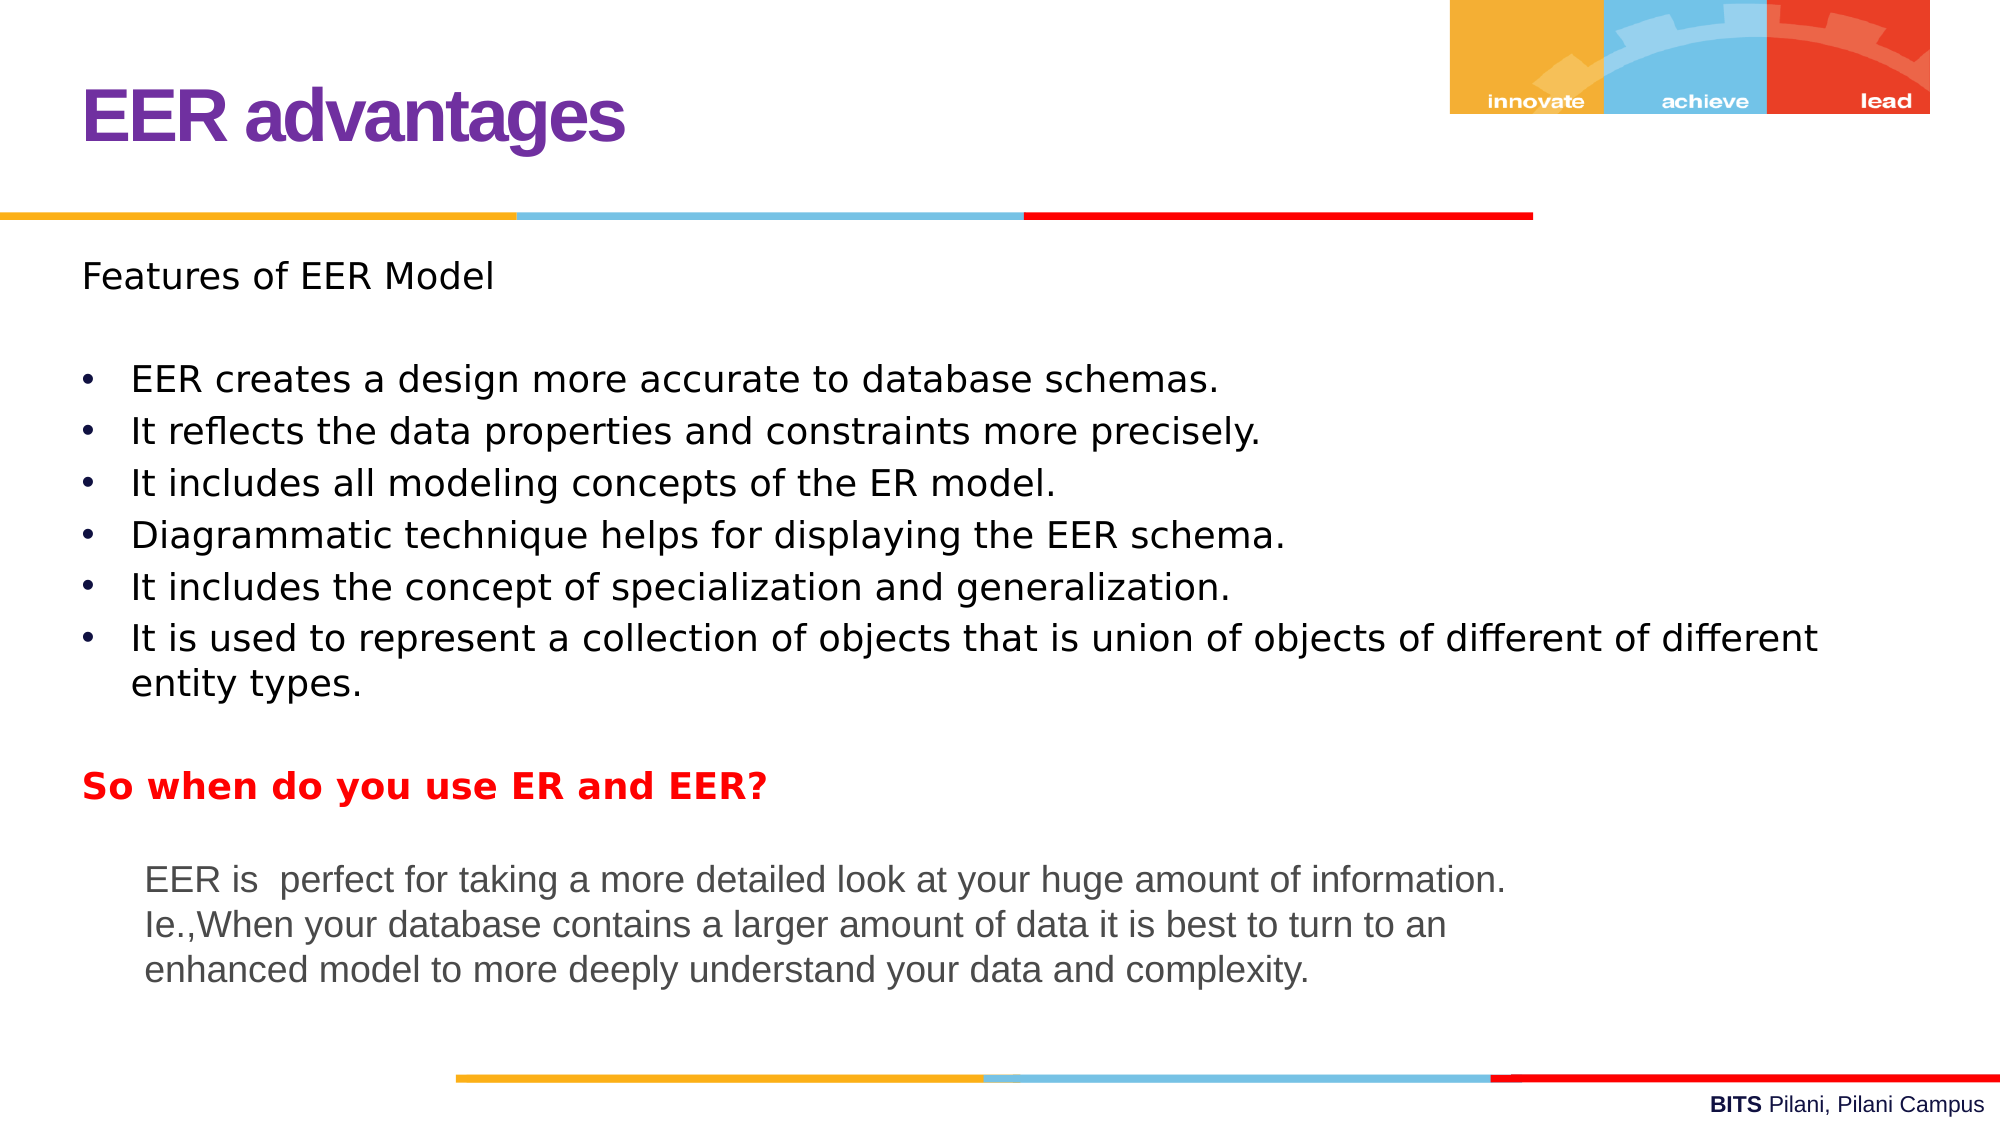

EER advantages
Features of EER Model

EER creates a design more accurate to database schemas.
It reflects the data properties and constraints more precisely.
It includes all modeling concepts of the ER model.
Diagrammatic technique helps for displaying the EER schema.
It includes the concept of specialization and generalization.
It is used to represent a collection of objects that is union of objects of different of different entity types.

So when do you use ER and EER?

EER is  perfect for taking a more detailed look at your huge amount of information. Ie.,When your database contains a larger amount of data it is best to turn to an enhanced model to more deeply understand your data and complexity.